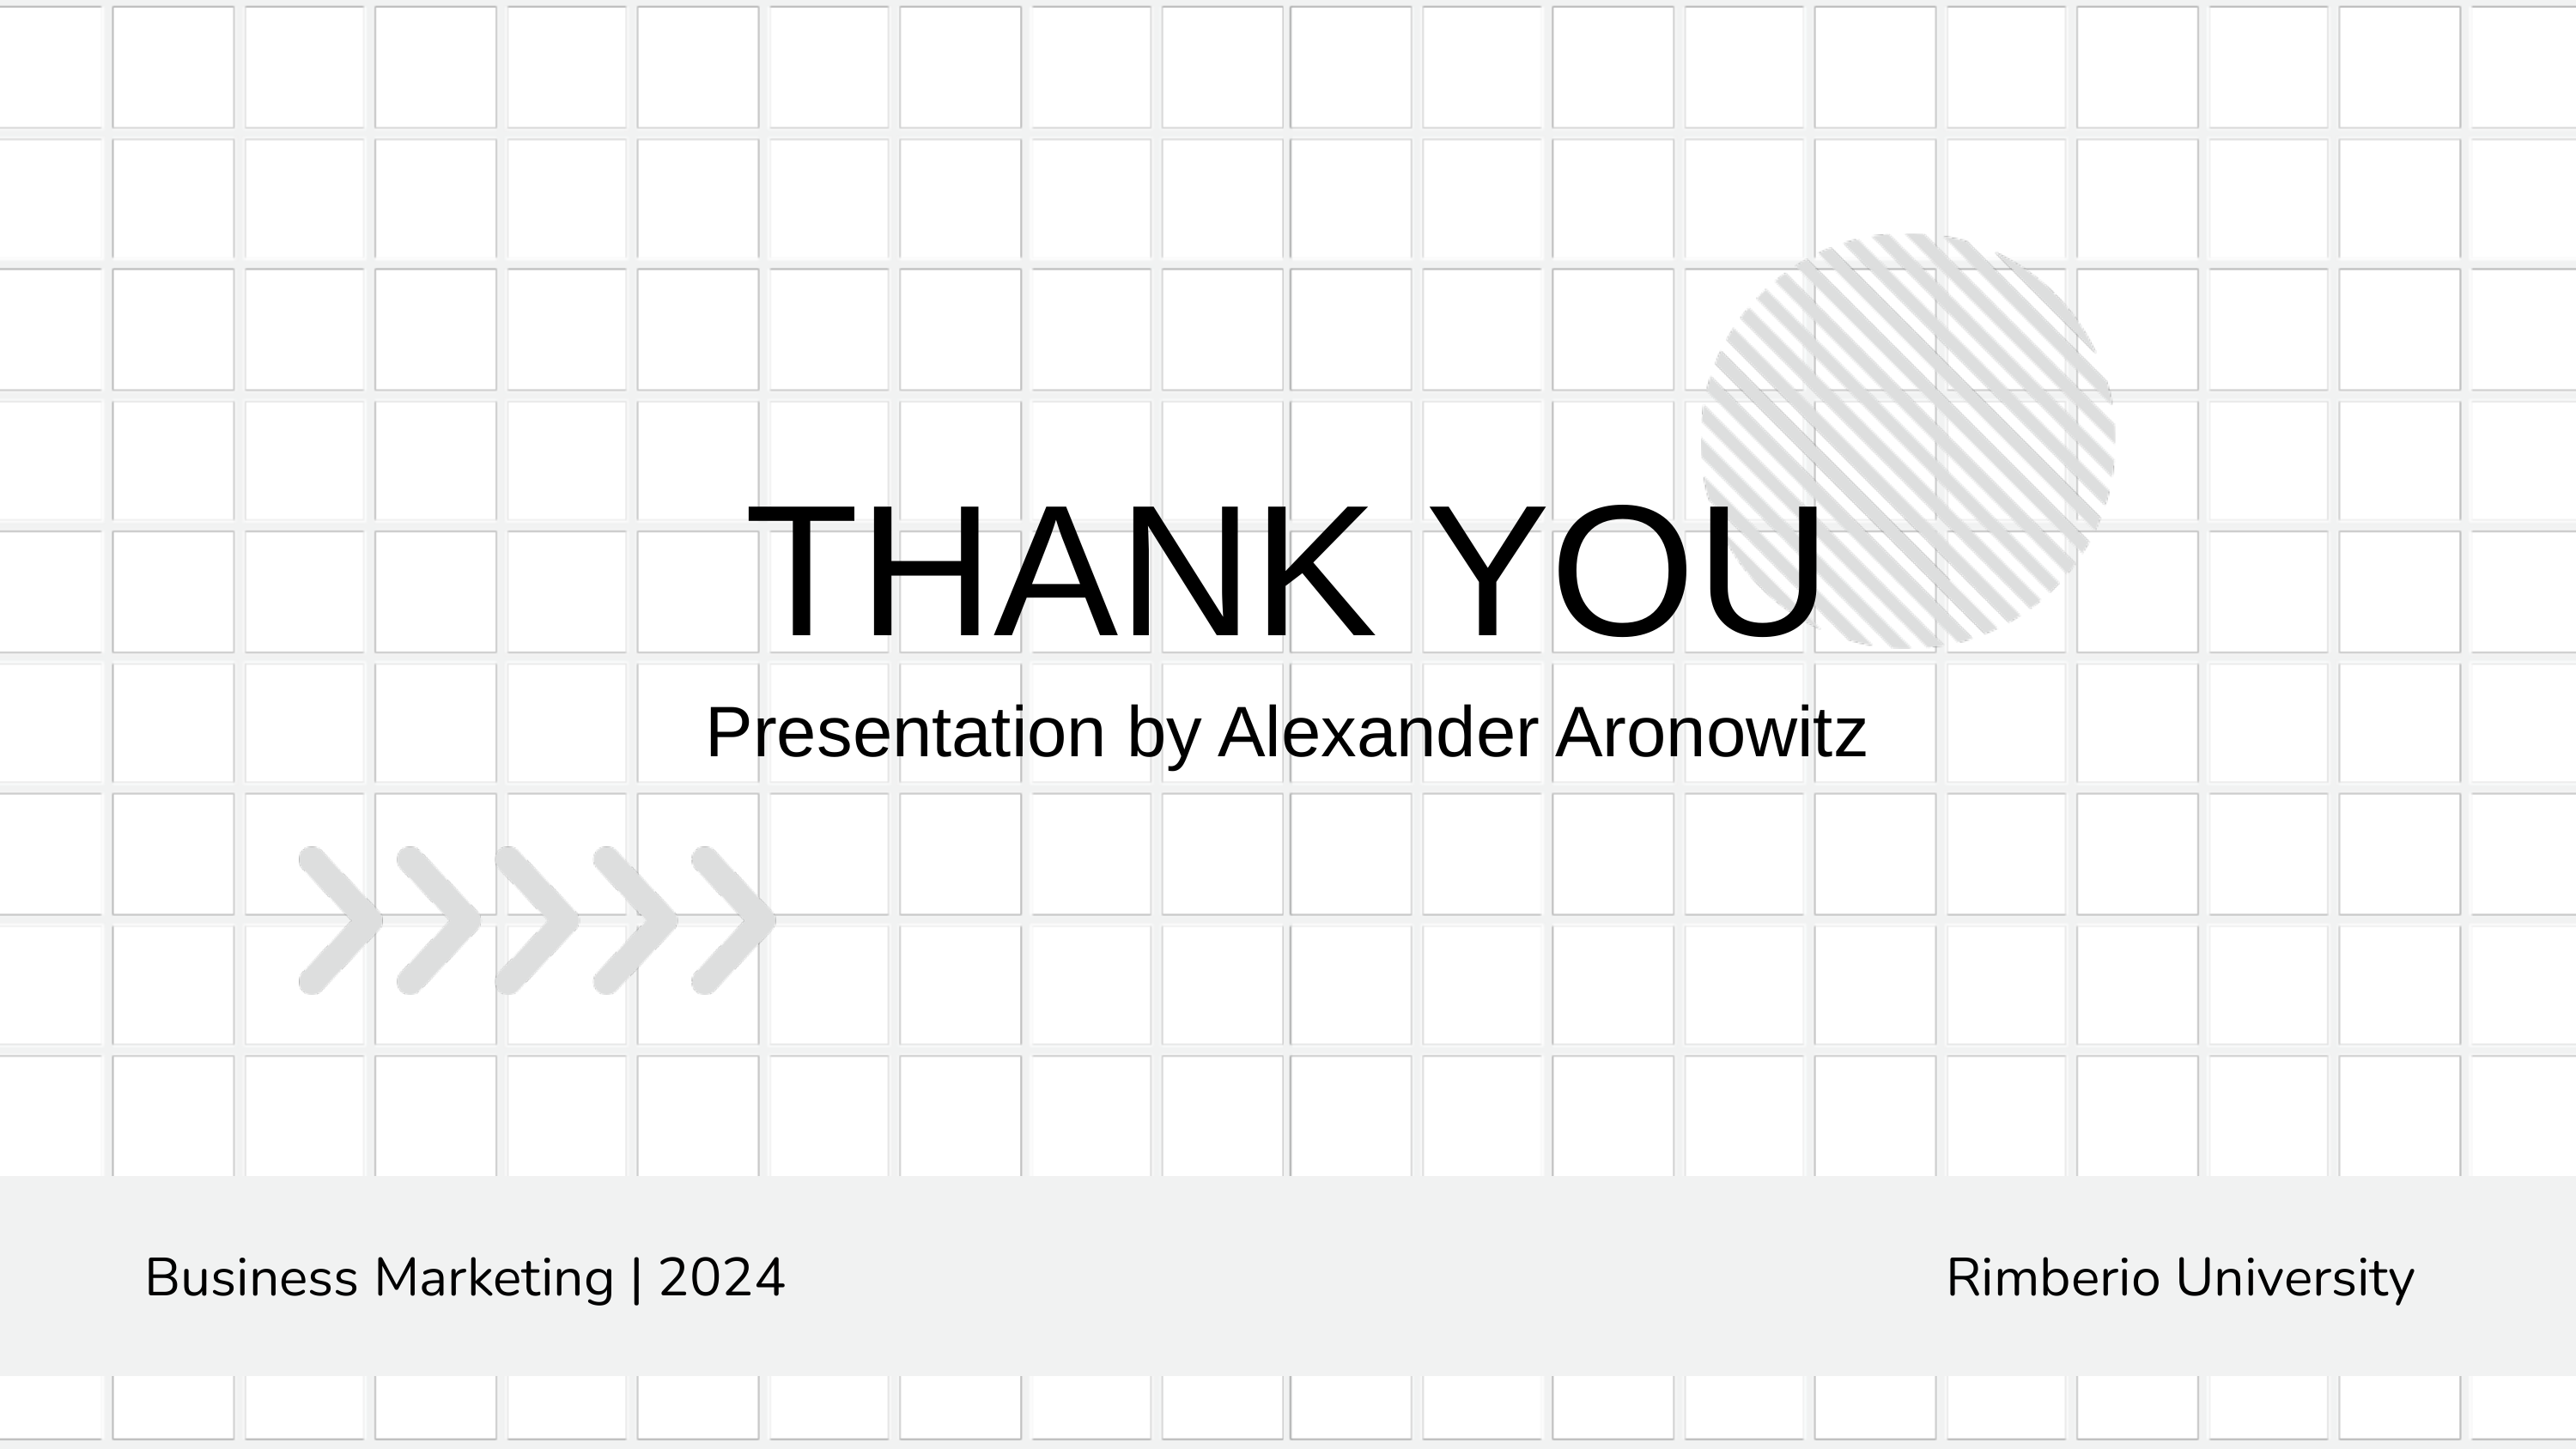

THANK YOU
Presentation by Alexander Aronowitz

Business Marketing | 2024
Rimberio University